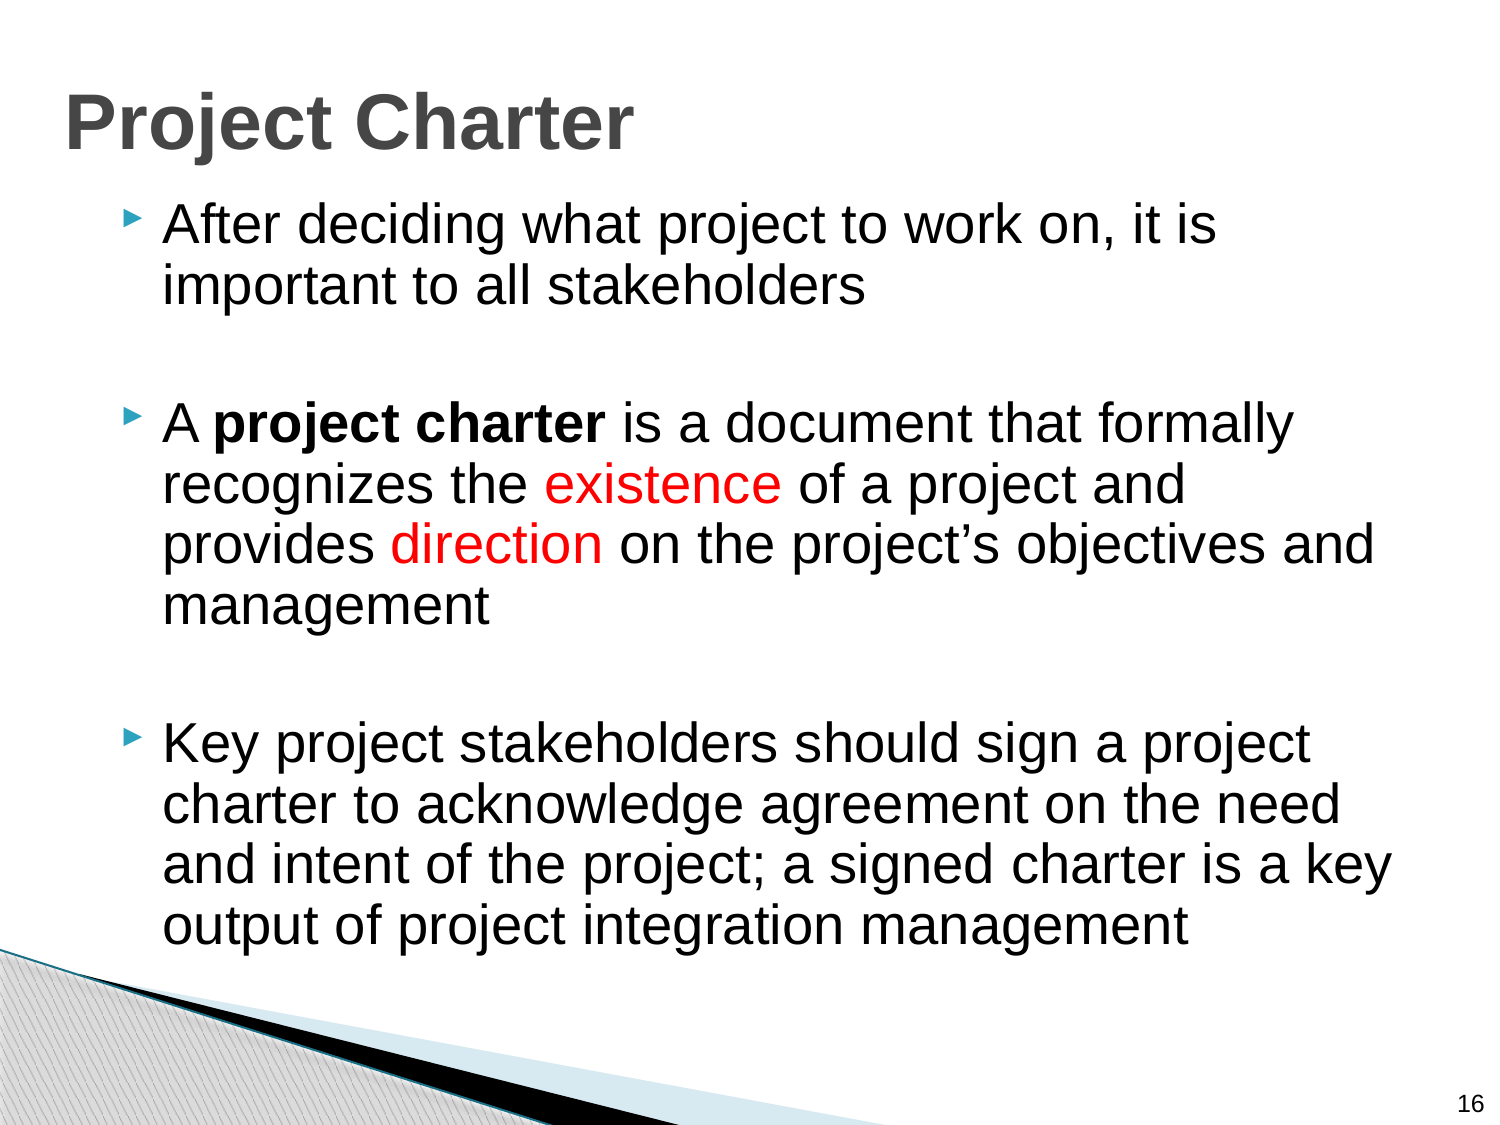

# Project Charter
After deciding what project to work on, it is important to all stakeholders

A project charter is a document that formally recognizes the existence of a project and provides direction on the project’s objectives and management

Key project stakeholders should sign a project charter to acknowledge agreement on the need and intent of the project; a signed charter is a key output of project integration management
16